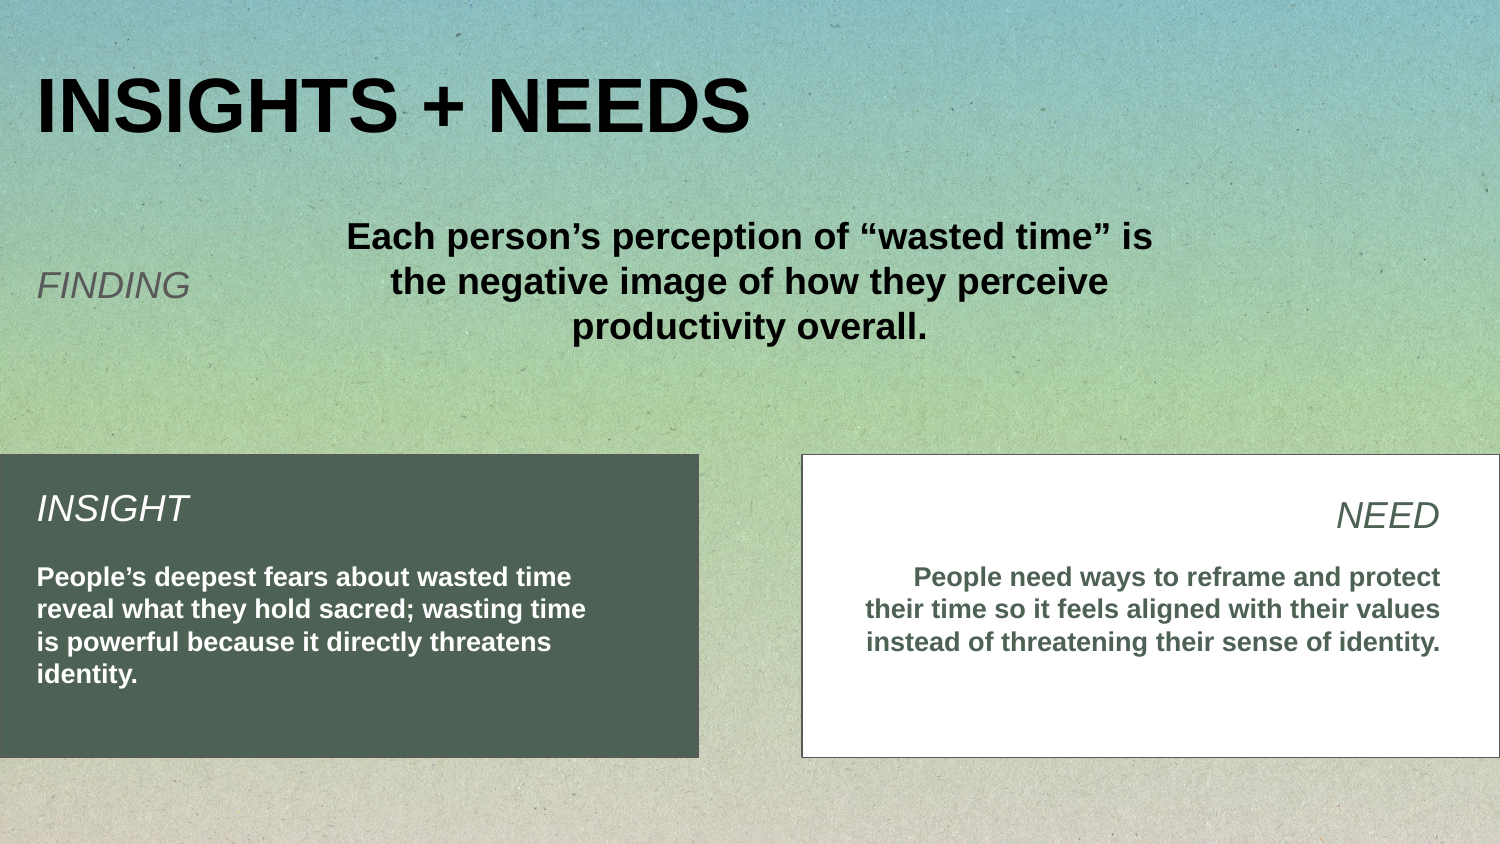

INSIGHTS + NEEDS
Each person’s perception of “wasted time” is the negative image of how they perceive productivity overall.
FINDING

INSIGHT
NEED
People’s deepest fears about wasted time reveal what they hold sacred; wasting time is powerful because it directly threatens identity.
People need ways to reframe and protect their time so it feels aligned with their values instead of threatening their sense of identity.